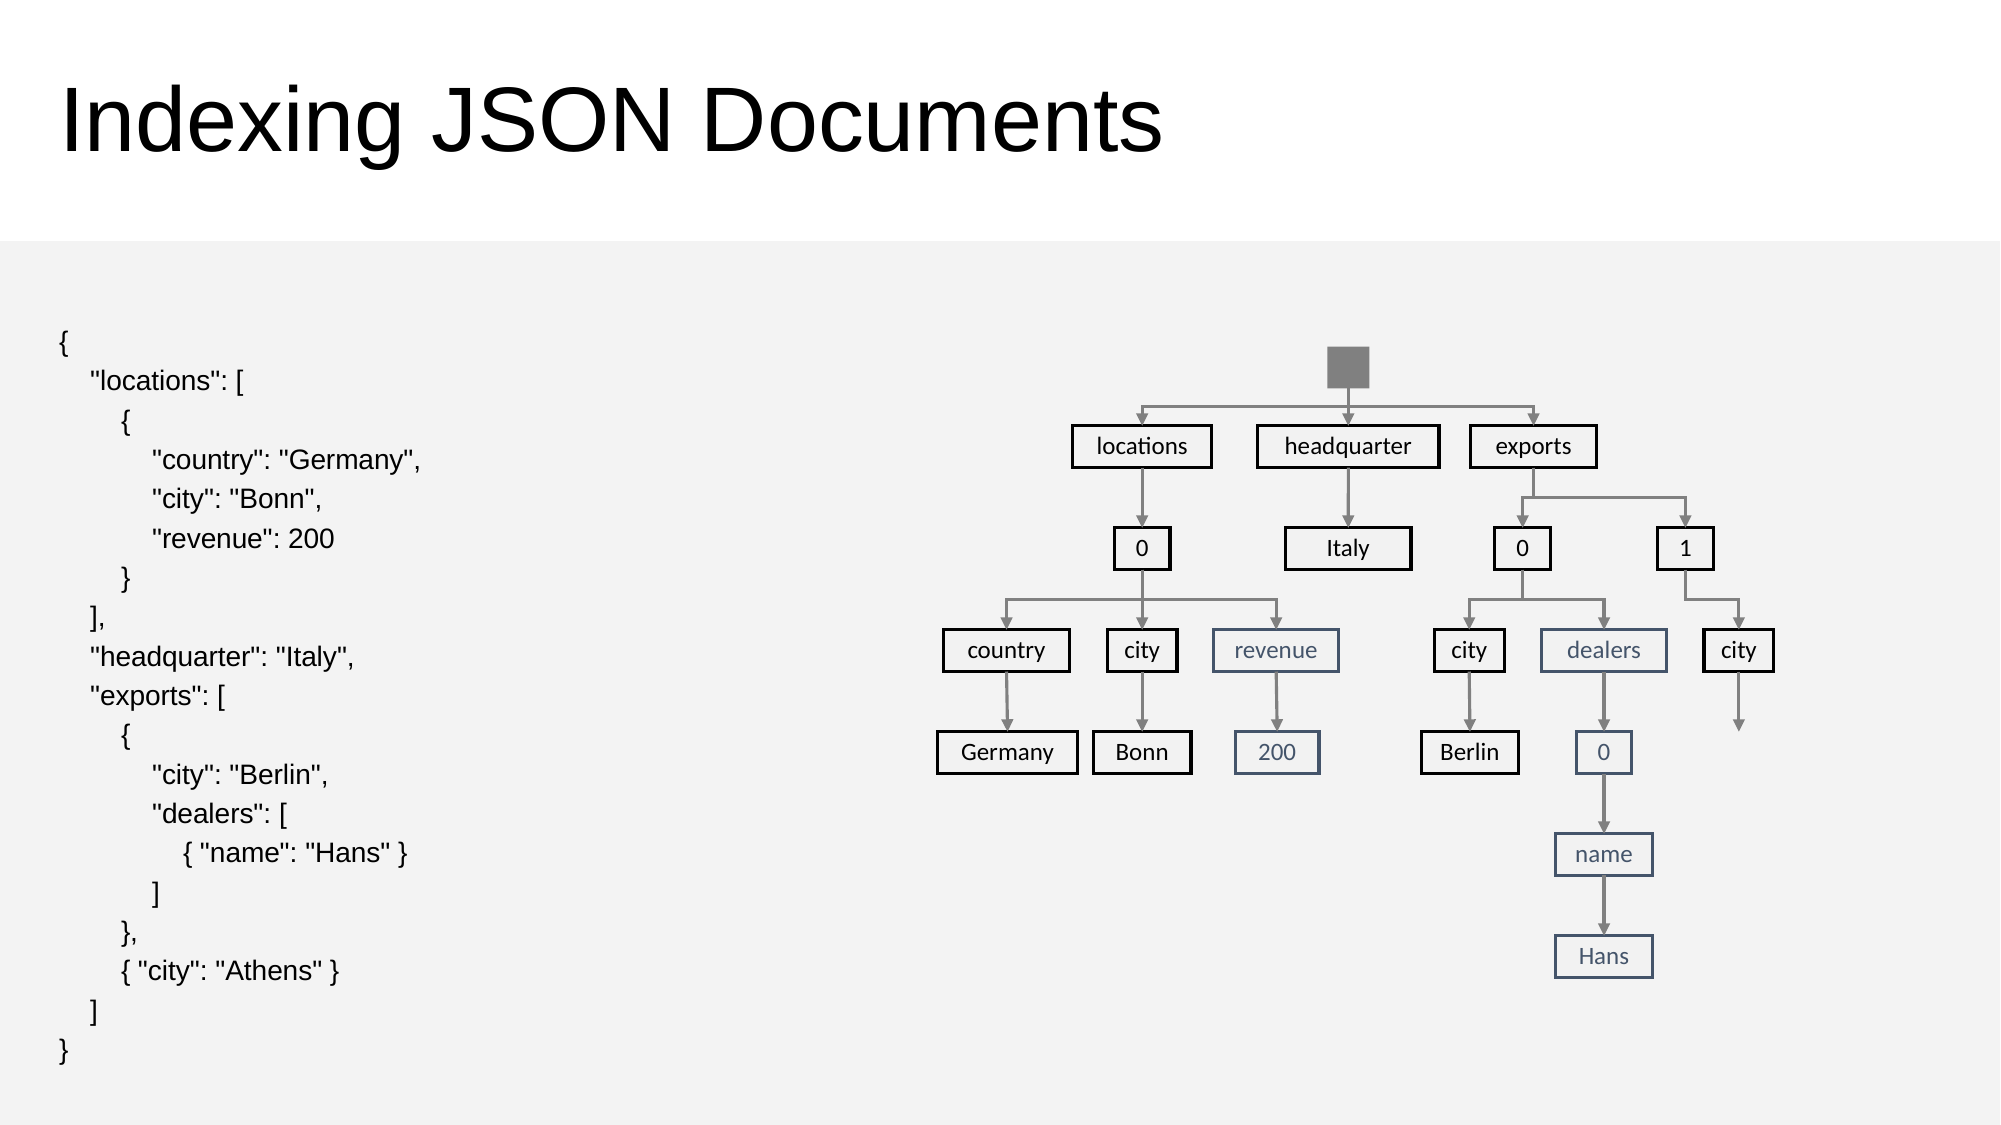

# Indexing JSON Documents
{
    "locations": [
        {
            "country": "Germany",
            "city": "Bonn",
            "revenue": 200
        }
    ],
    "headquarter": "Italy",
    "exports": [
        {
            "city": "Berlin",
            "dealers": [
                { "name": "Hans" }
            ]
        },
        { "city": "Athens" }
    ]
}

locations
headquarter
exports
0
Italy
0
1
country
city
revenue
city
dealers
city
Germany
Bonn
200
Berlin
0
name
Hans